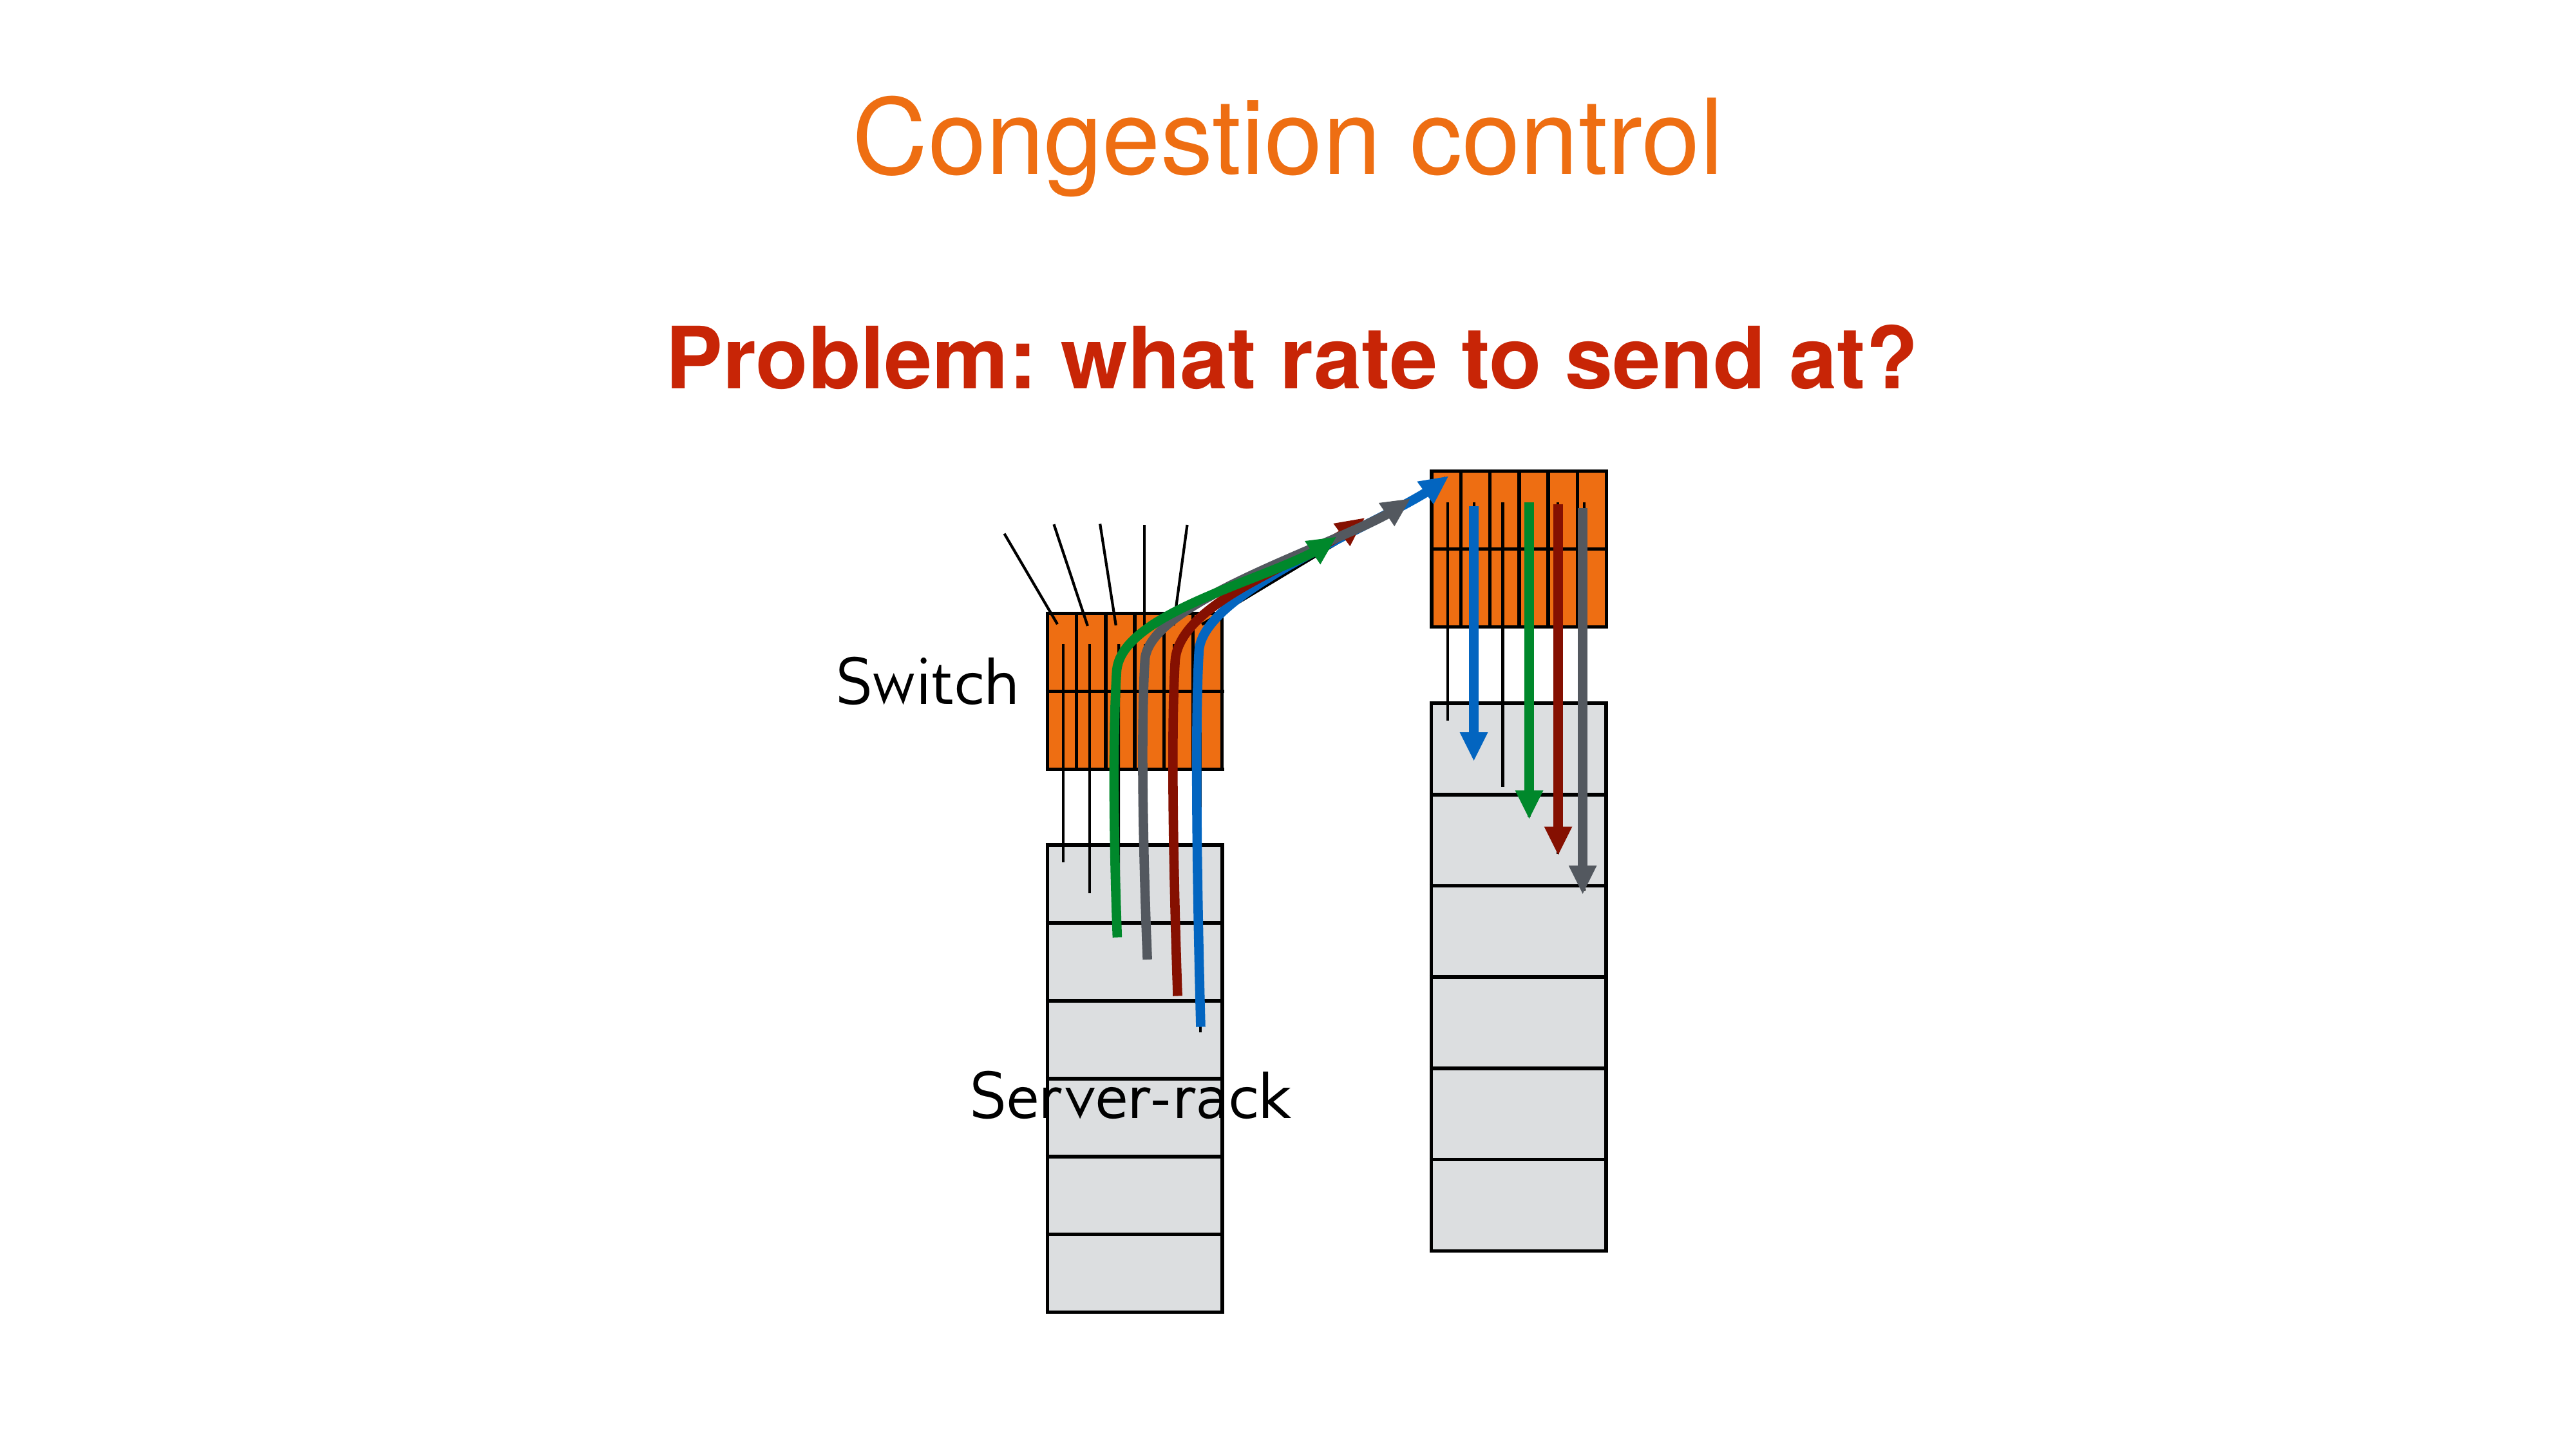

# Congestion control
Problem: what rate to send at?

|  |  |  |  |  |  |
| --- | --- | --- | --- | --- | --- |
|  |  |  |  |  |  |

|  |
| --- |
|  |
|  |
|  |
|  |
|  |

|  |  |  |  |  |  |
| --- | --- | --- | --- | --- | --- |
|  |  |  |  |  |  |
Switch

|  |
| --- |
|  |
|  |
|  |
|  |
|  |
Server-rack